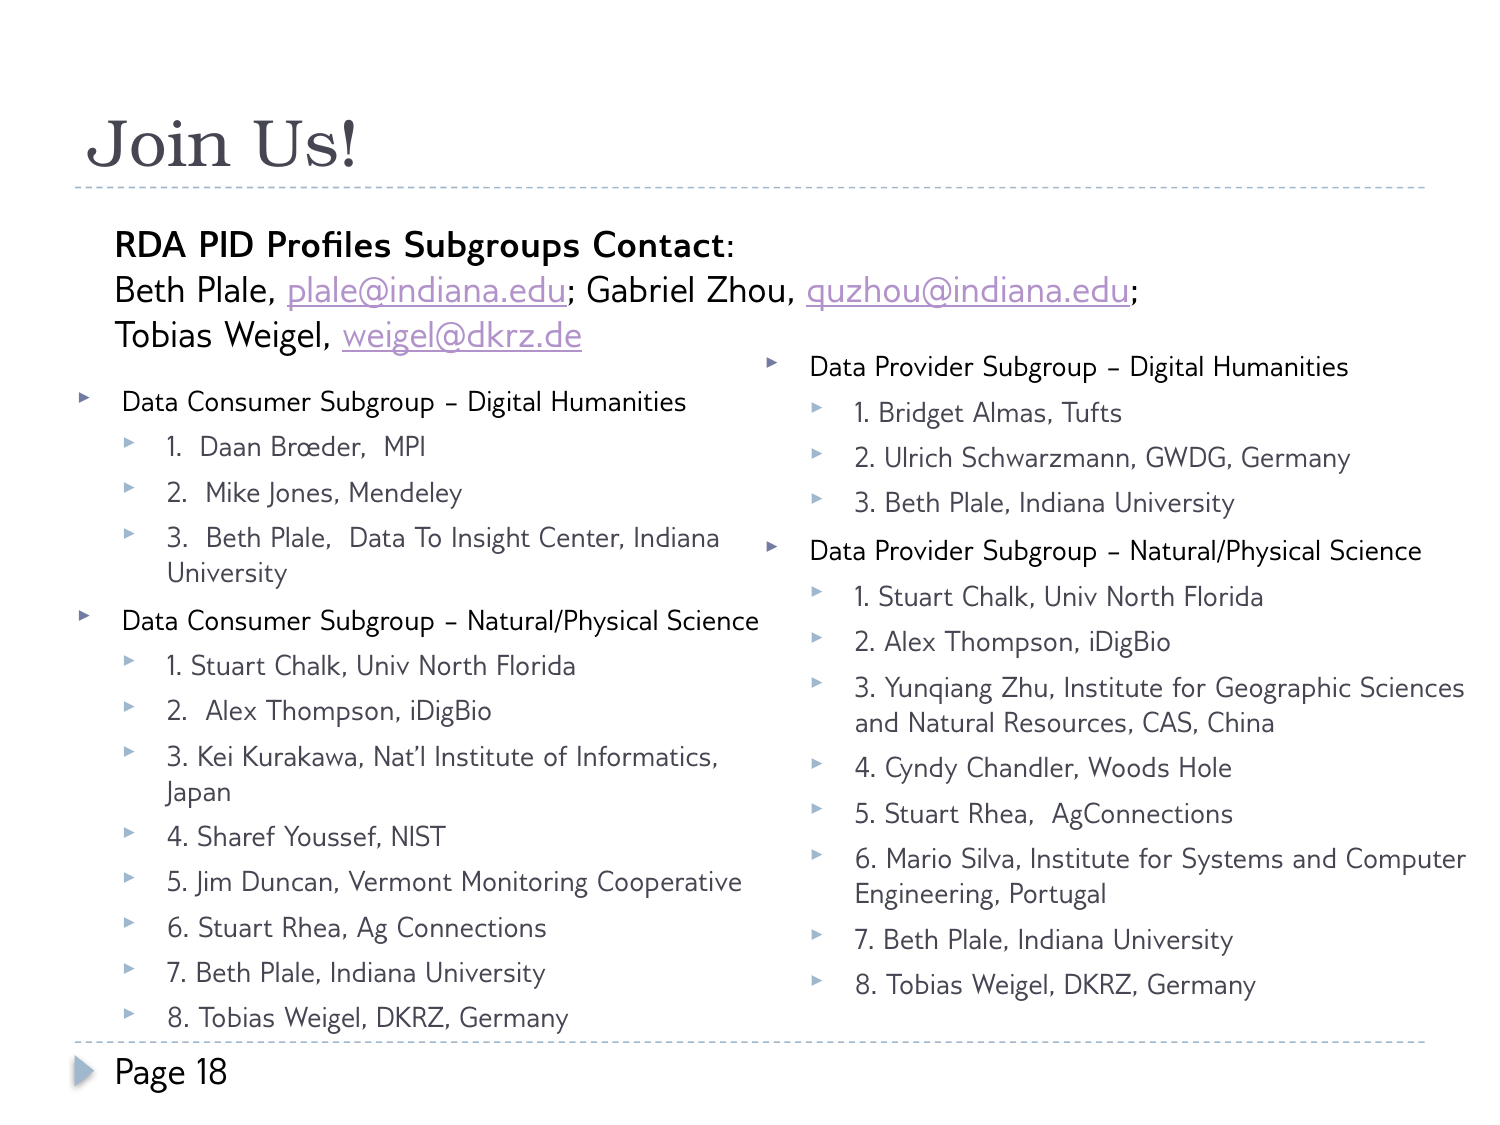

# Join Us!
RDA PID Profiles Subgroups Contact:
Beth Plale, plale@indiana.edu; Gabriel Zhou, quzhou@indiana.edu;
Tobias Weigel, weigel@dkrz.de

Data Provider Subgroup – Digital Humanities
1. Bridget Almas, Tufts
2. Ulrich Schwarzmann, GWDG, Germany
3. Beth Plale, Indiana University
Data Provider Subgroup – Natural/Physical Science
1. Stuart Chalk, Univ North Florida
2. Alex Thompson, iDigBio
3. Yunqiang Zhu, Institute for Geographic Sciences and Natural Resources, CAS, China
4. Cyndy Chandler, Woods Hole
5. Stuart Rhea,  AgConnections
6. Mario Silva, Institute for Systems and Computer Engineering, Portugal
7. Beth Plale, Indiana University
8. Tobias Weigel, DKRZ, Germany

Data Consumer Subgroup – Digital Humanities
1.  Daan Broeder,  MPI
2.  Mike Jones, Mendeley
3.  Beth Plale,  Data To Insight Center, Indiana University
Data Consumer Subgroup – Natural/Physical Science
1. Stuart Chalk, Univ North Florida
2.  Alex Thompson, iDigBio
3. Kei Kurakawa, Nat’l Institute of Informatics, Japan
4. Sharef Youssef, NIST
5. Jim Duncan, Vermont Monitoring Cooperative
6. Stuart Rhea, Ag Connections
7. Beth Plale, Indiana University
8. Tobias Weigel, DKRZ, Germany

Page 18